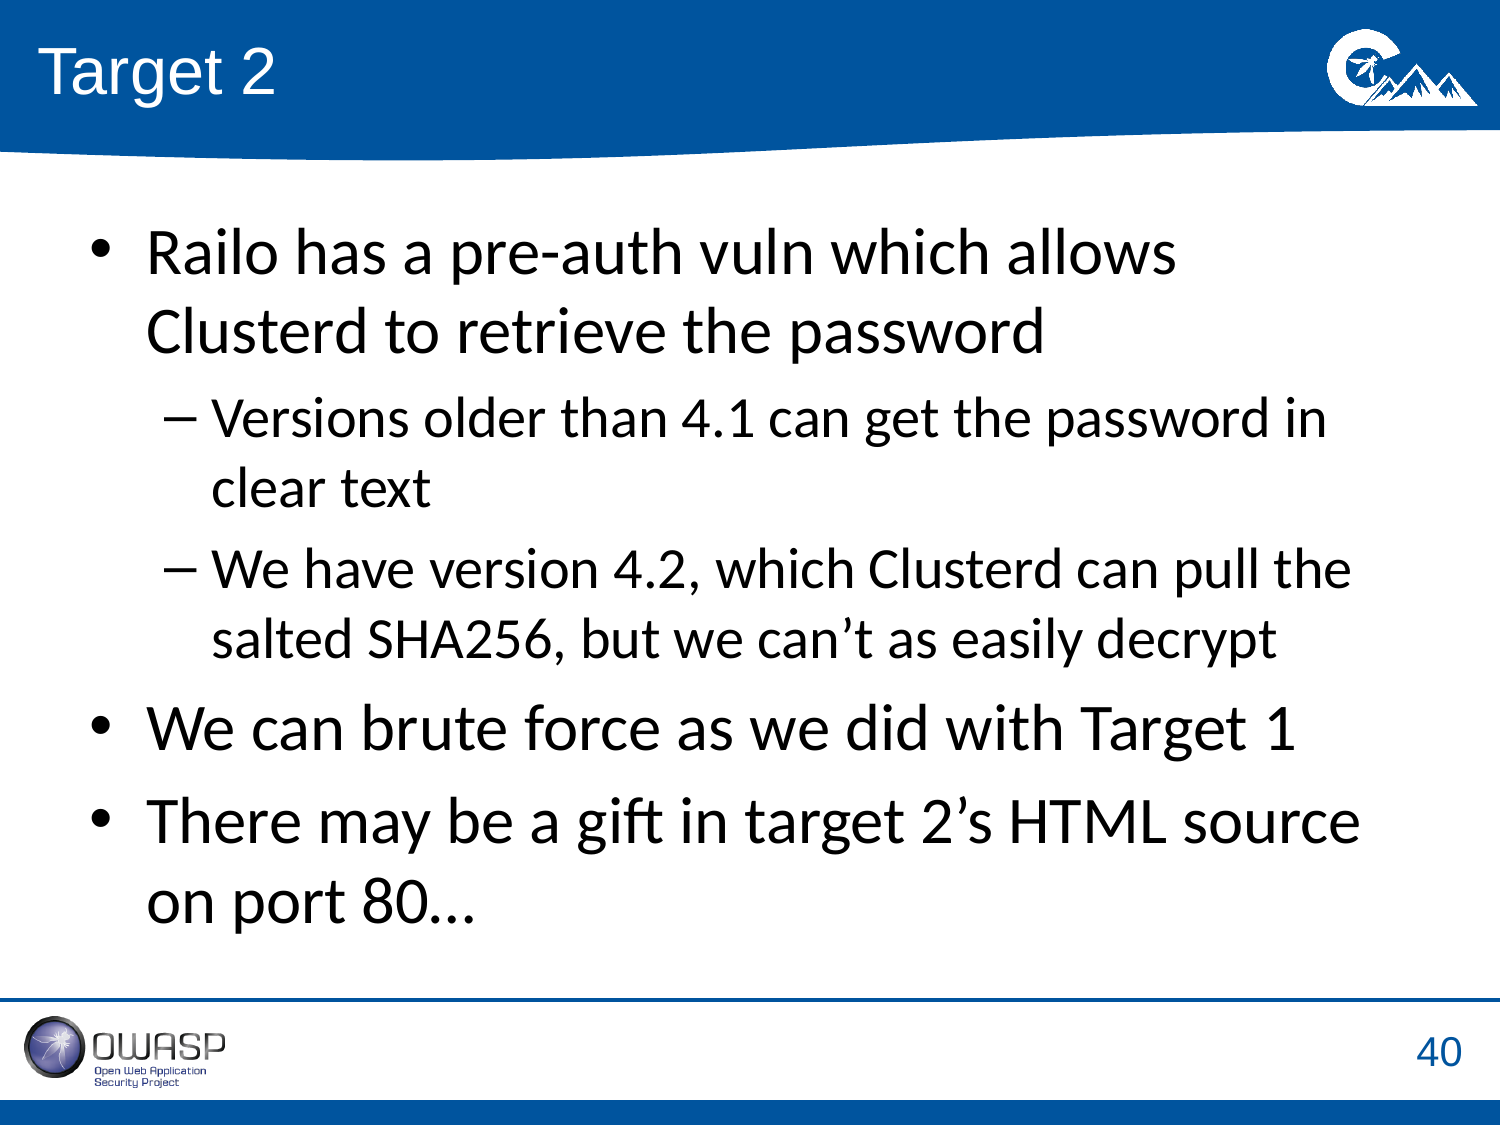

# Target 2
Railo has a pre-auth vuln which allows Clusterd to retrieve the password
Versions older than 4.1 can get the password in clear text
We have version 4.2, which Clusterd can pull the salted SHA256, but we can’t as easily decrypt
We can brute force as we did with Target 1
There may be a gift in target 2’s HTML source on port 80…